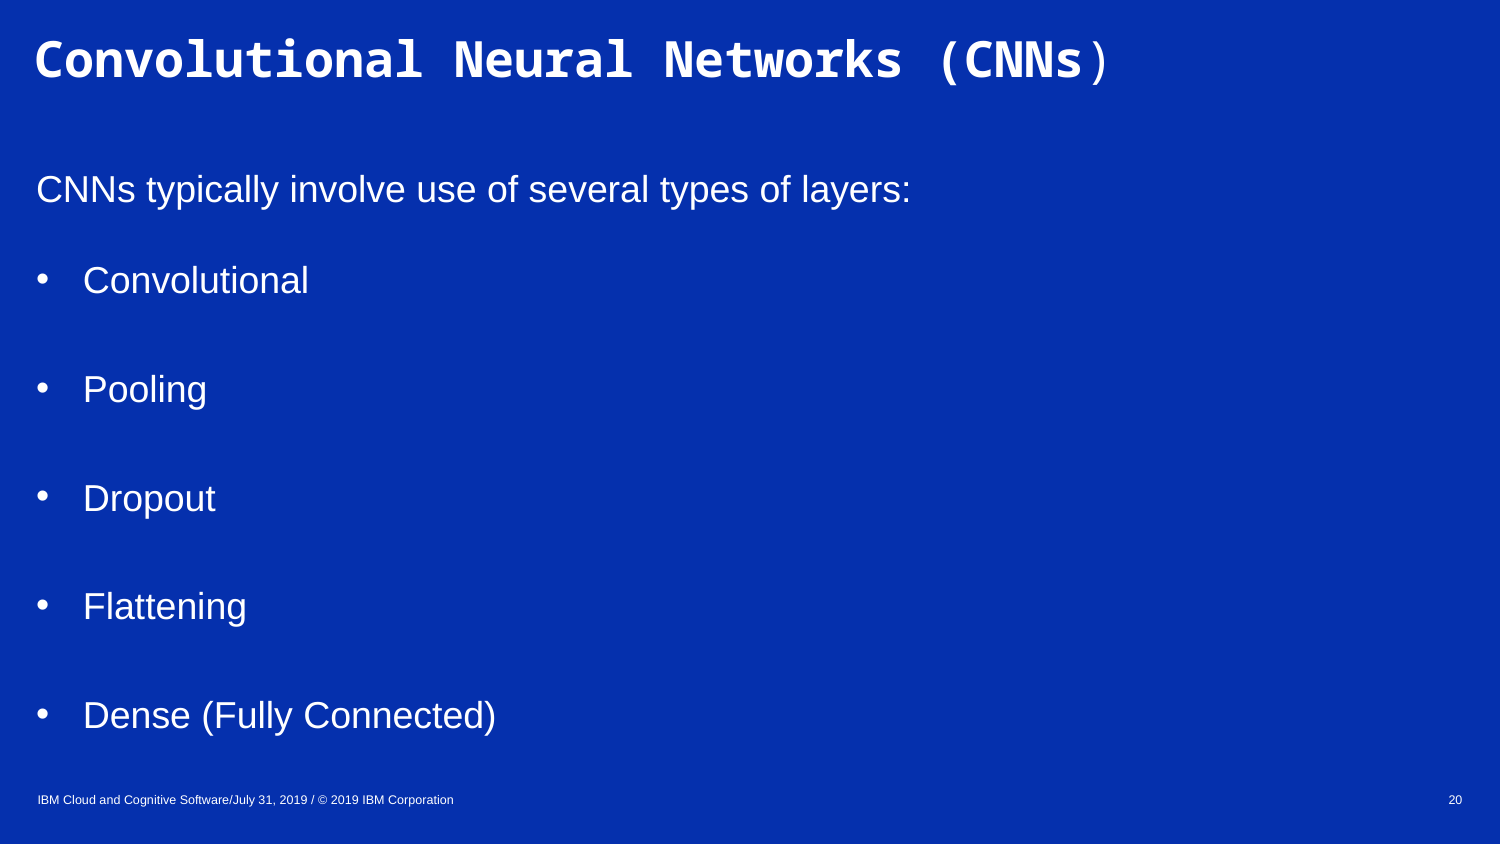

# Convolutional Neural Networks (CNNs)

CNNs typically involve use of several types of layers:

Convolutional

Pooling

Dropout

Flattening

Dense (Fully Connected)

IBM Cloud and Cognitive Software/July 31, 2019 / © 2019 IBM Corporation
20